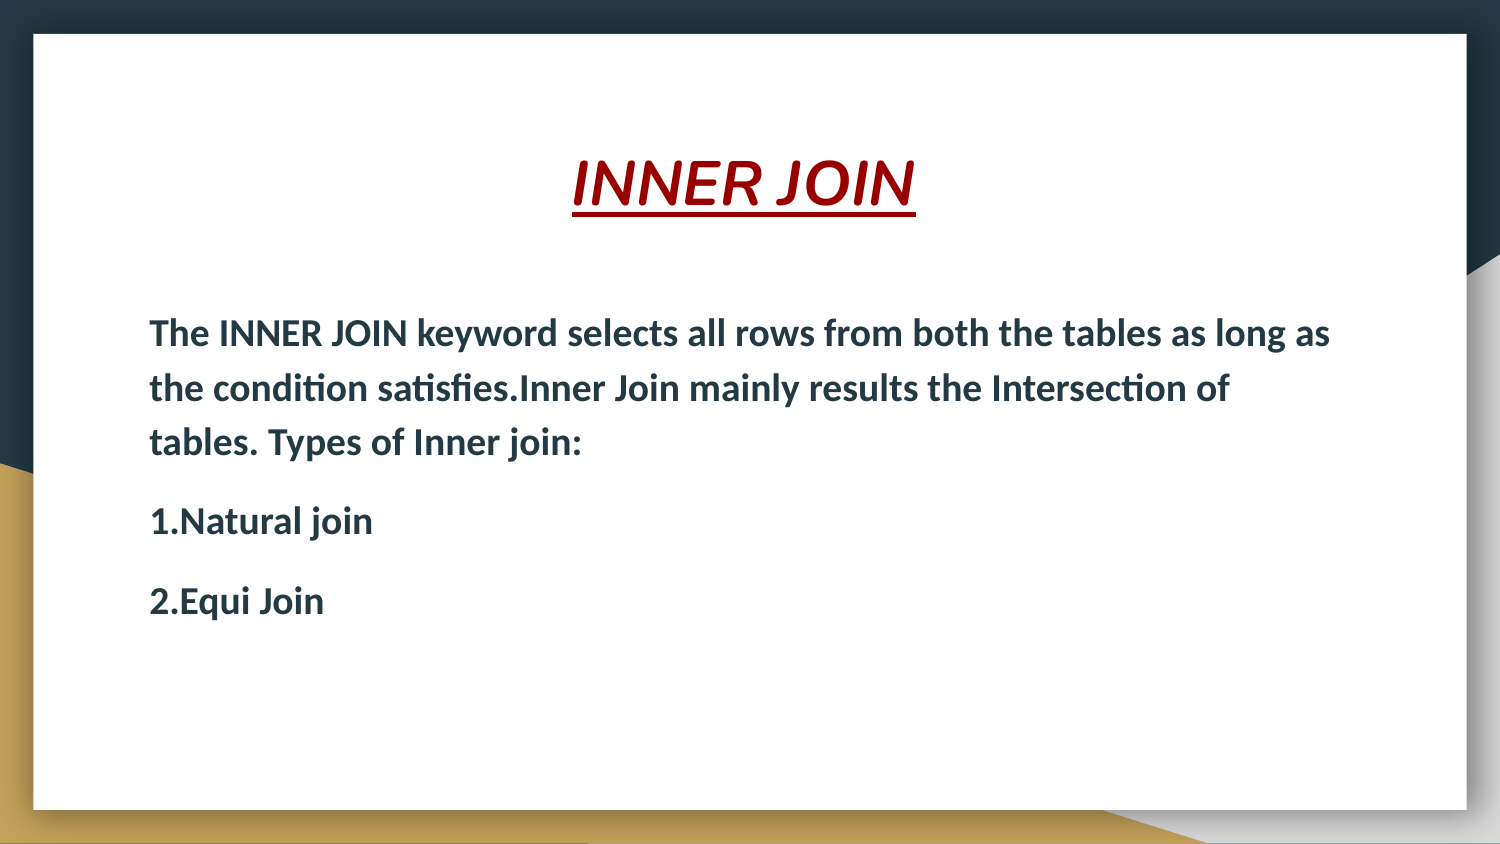

# INNER JOIN
The INNER JOIN keyword selects all rows from both the tables as long as the condition satisfies.Inner Join mainly results the Intersection of tables. Types of Inner join:
1.Natural join
2.Equi Join